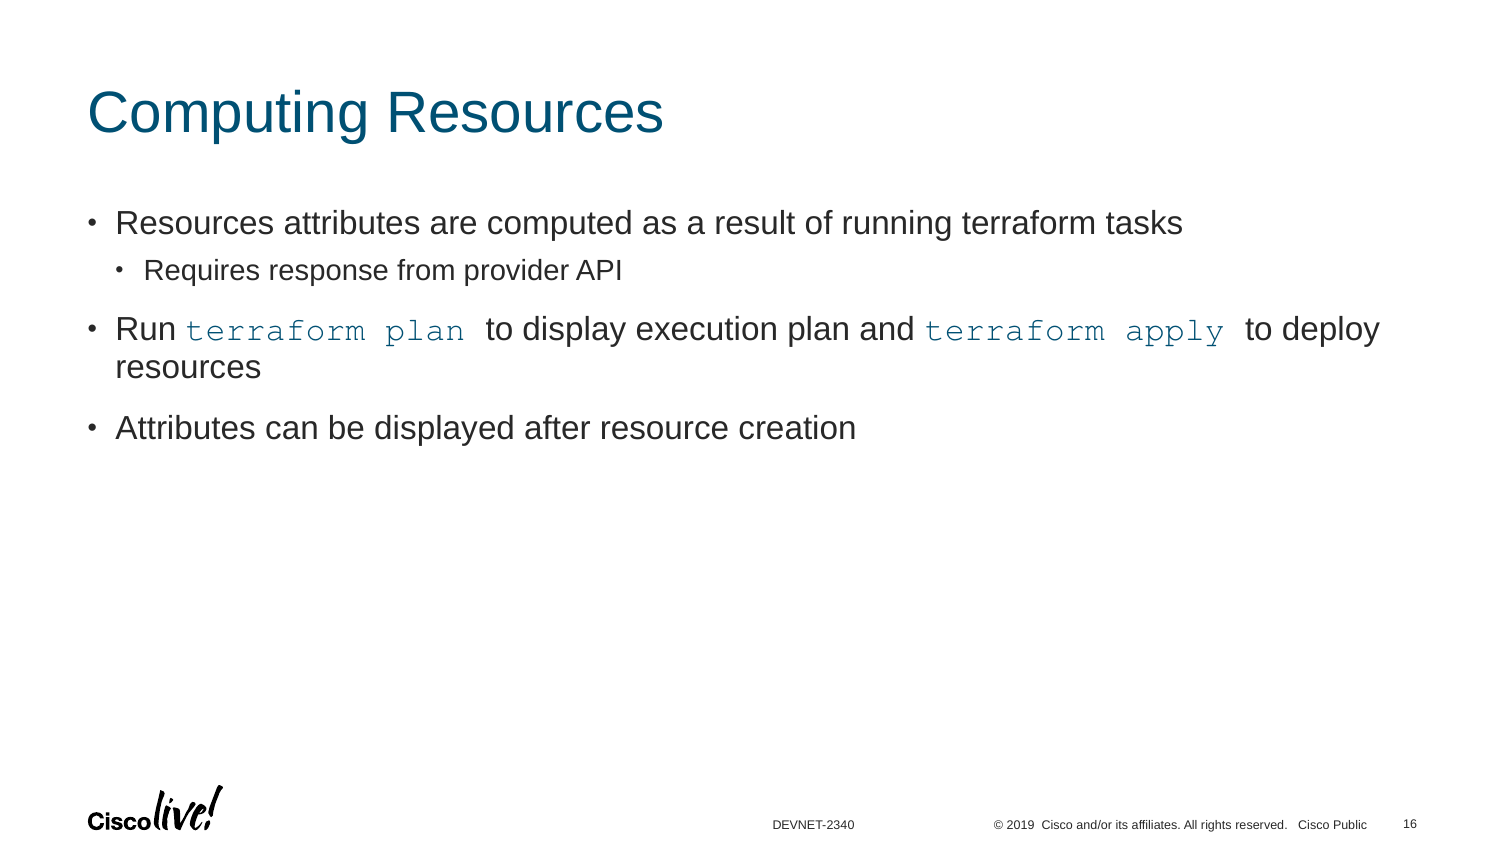

# Computing Resources
Resources attributes are computed as a result of running terraform tasks
Requires response from provider API
Run terraform plan to display execution plan and terraform apply to deploy resources
Attributes can be displayed after resource creation
16
DEVNET-2340